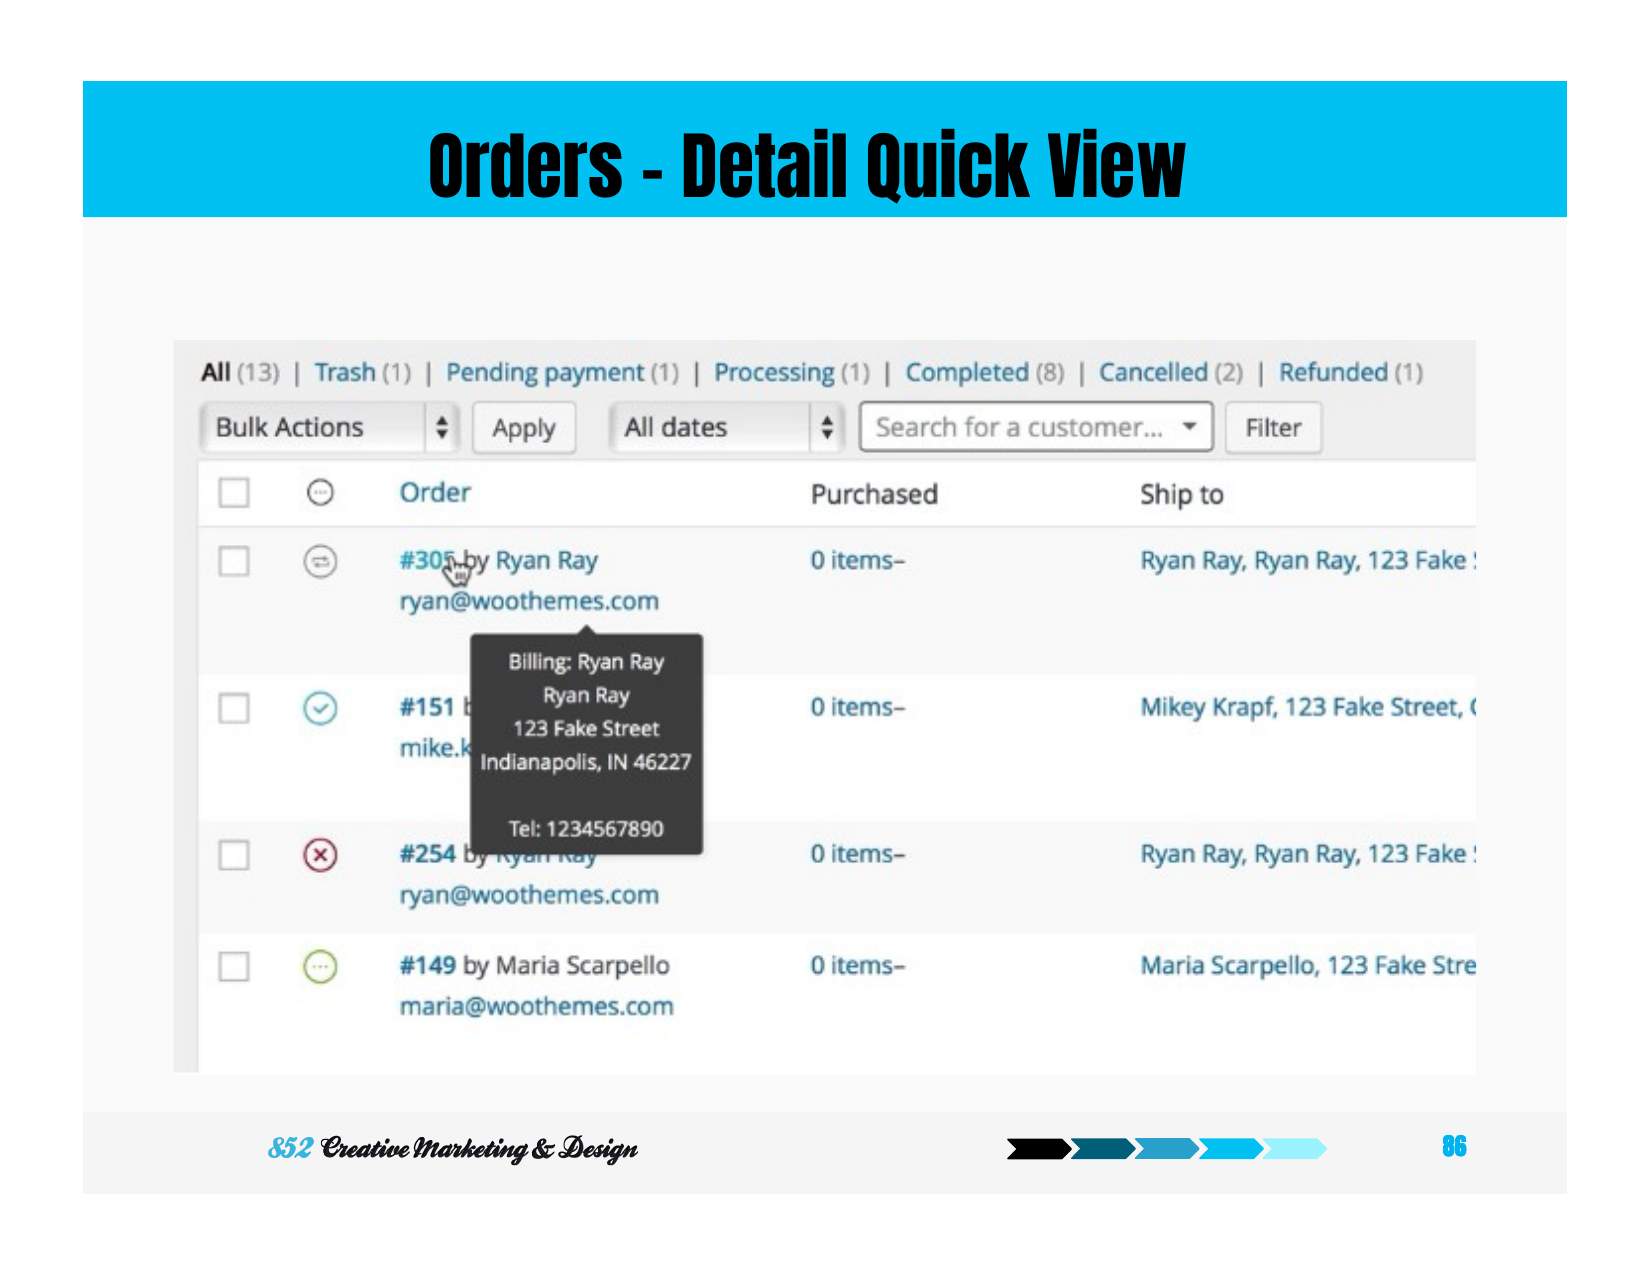

# Orders – Detail Quick View

86